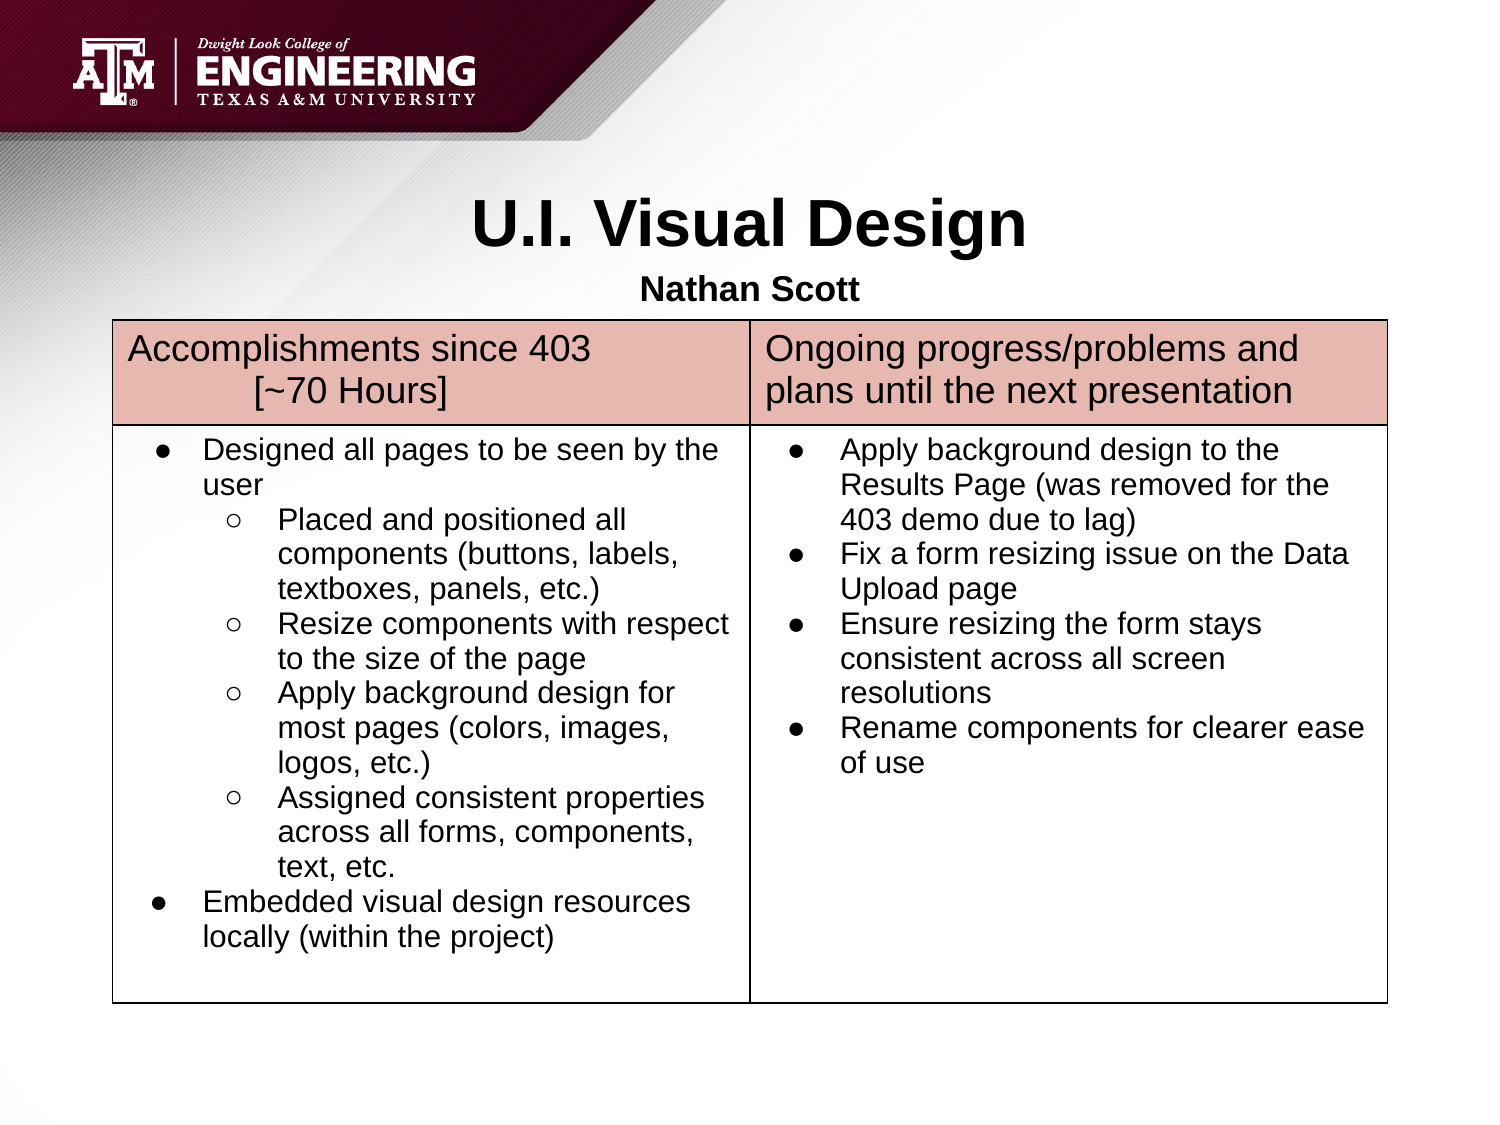

# U.I. Visual Design
Nathan Scott
| Accomplishments since 403 [~70 Hours] | Ongoing progress/problems and plans until the next presentation |
| --- | --- |
| Designed all pages to be seen by the user Placed and positioned all components (buttons, labels, textboxes, panels, etc.) Resize components with respect to the size of the page Apply background design for most pages (colors, images, logos, etc.) Assigned consistent properties across all forms, components, text, etc. Embedded visual design resources locally (within the project) | Apply background design to the Results Page (was removed for the 403 demo due to lag) Fix a form resizing issue on the Data Upload page Ensure resizing the form stays consistent across all screen resolutions Rename components for clearer ease of use |